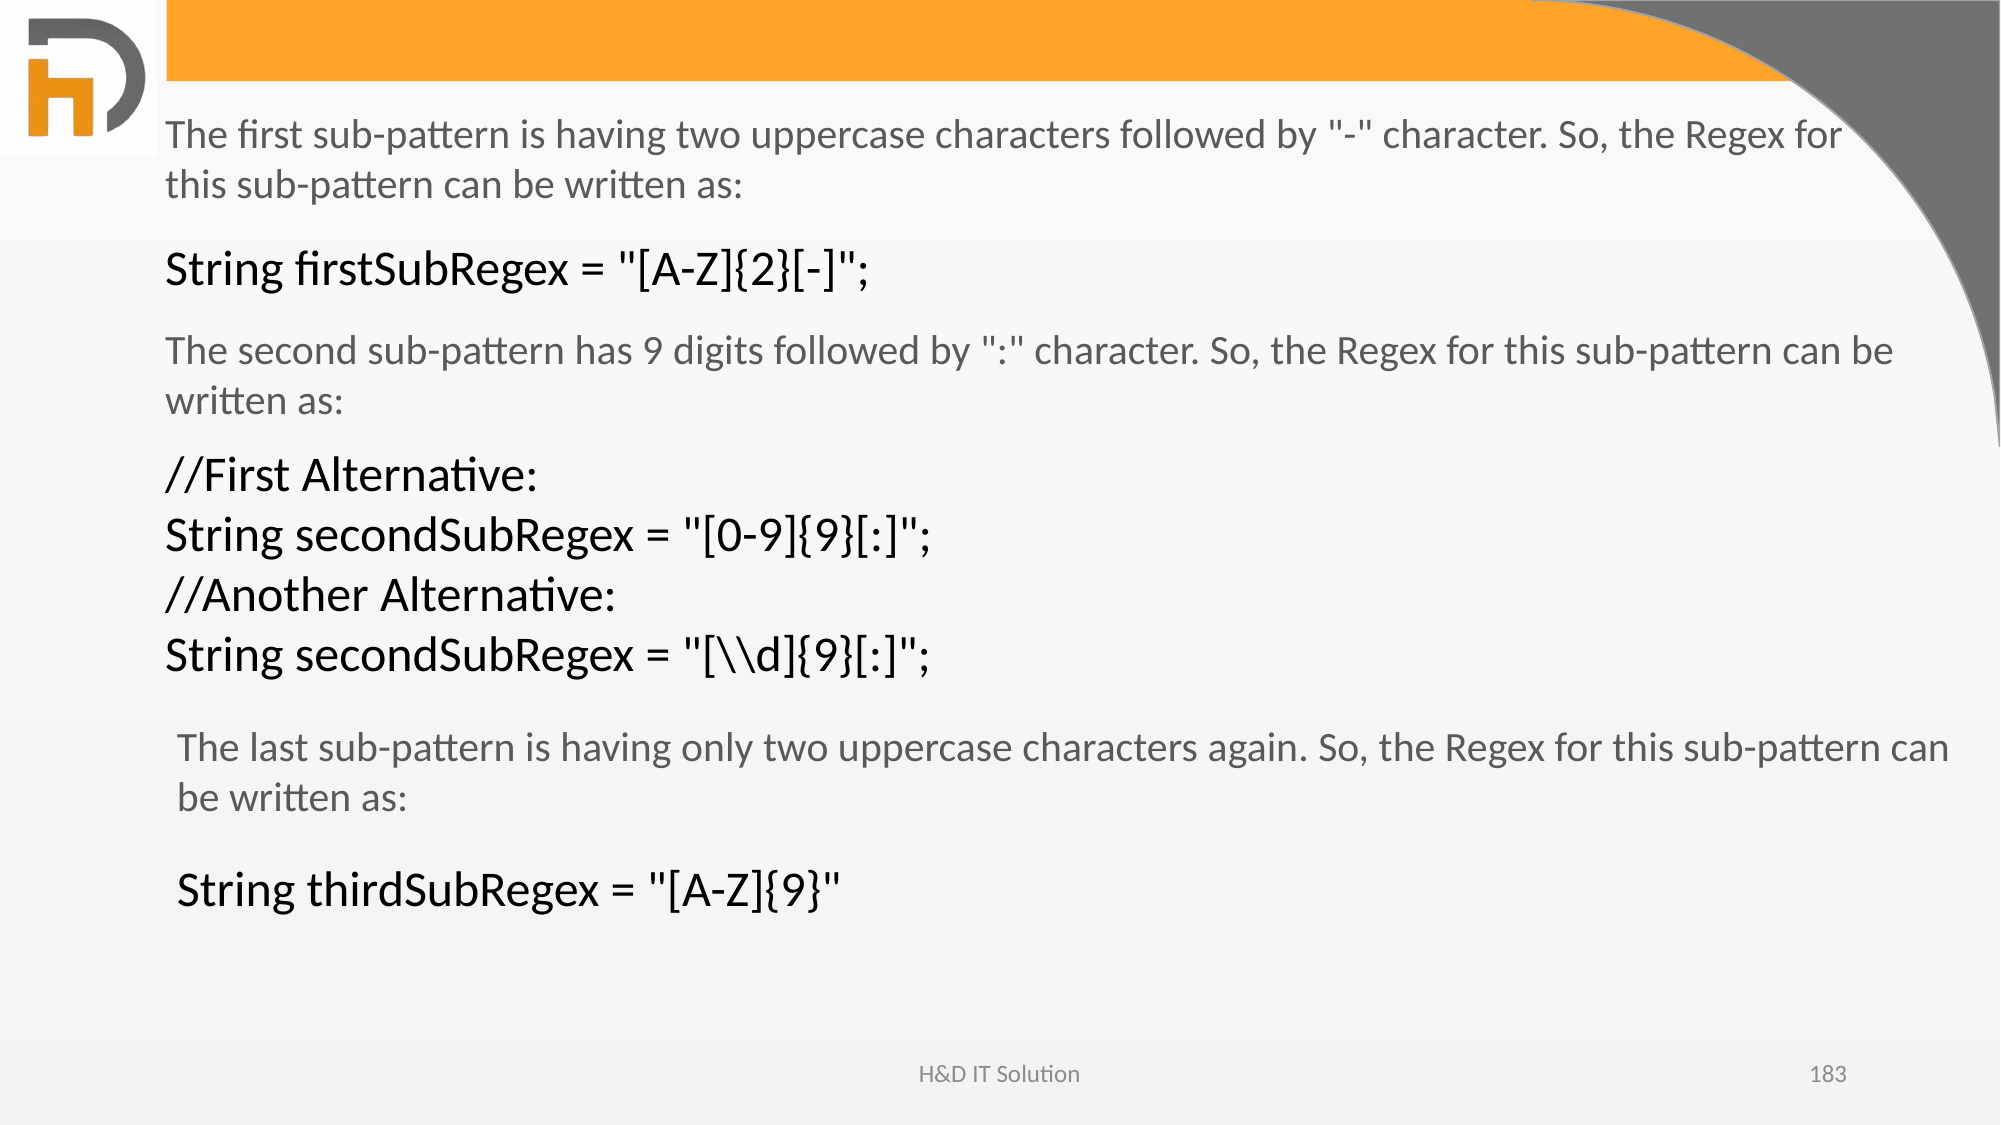

The first sub-pattern is having two uppercase characters followed by "-" character. So, the Regex for this sub-pattern can be written as:
String firstSubRegex = "[A-Z]{2}[-]";
The second sub-pattern has 9 digits followed by ":" character. So, the Regex for this sub-pattern can be written as:
//First Alternative:
String secondSubRegex = "[0-9]{9}[:]";
//Another Alternative:
String secondSubRegex = "[\\d]{9}[:]";
The last sub-pattern is having only two uppercase characters again. So, the Regex for this sub-pattern can be written as:
String thirdSubRegex = "[A-Z]{9}"
H&D IT Solution
183